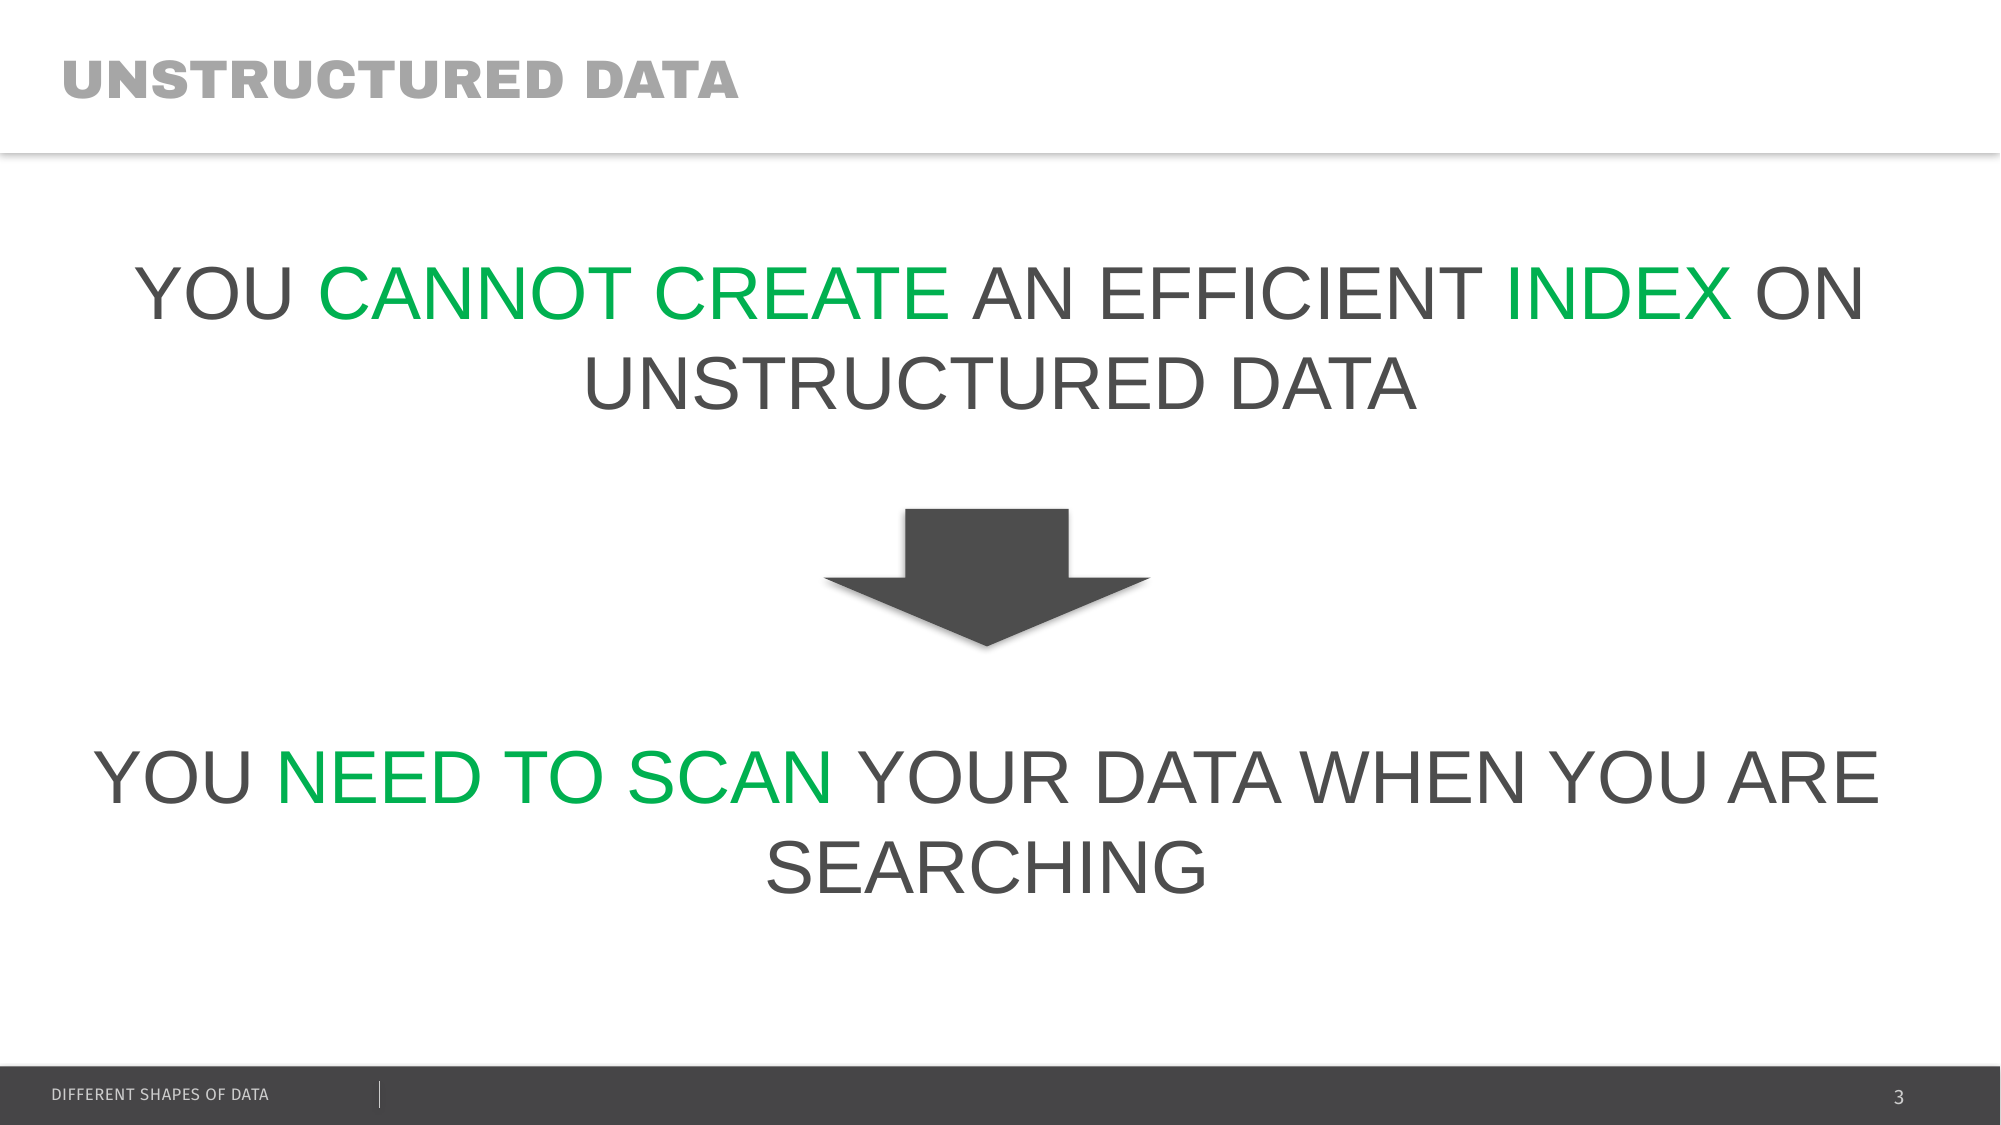

UNSTRUCTURED DATA
YOU CANNOT CREATE AN EFFICIENT INDEX ON UNSTRUCTURED DATA

YOU NEED TO SCAN YOUR DATA WHEN YOU ARE SEARCHING